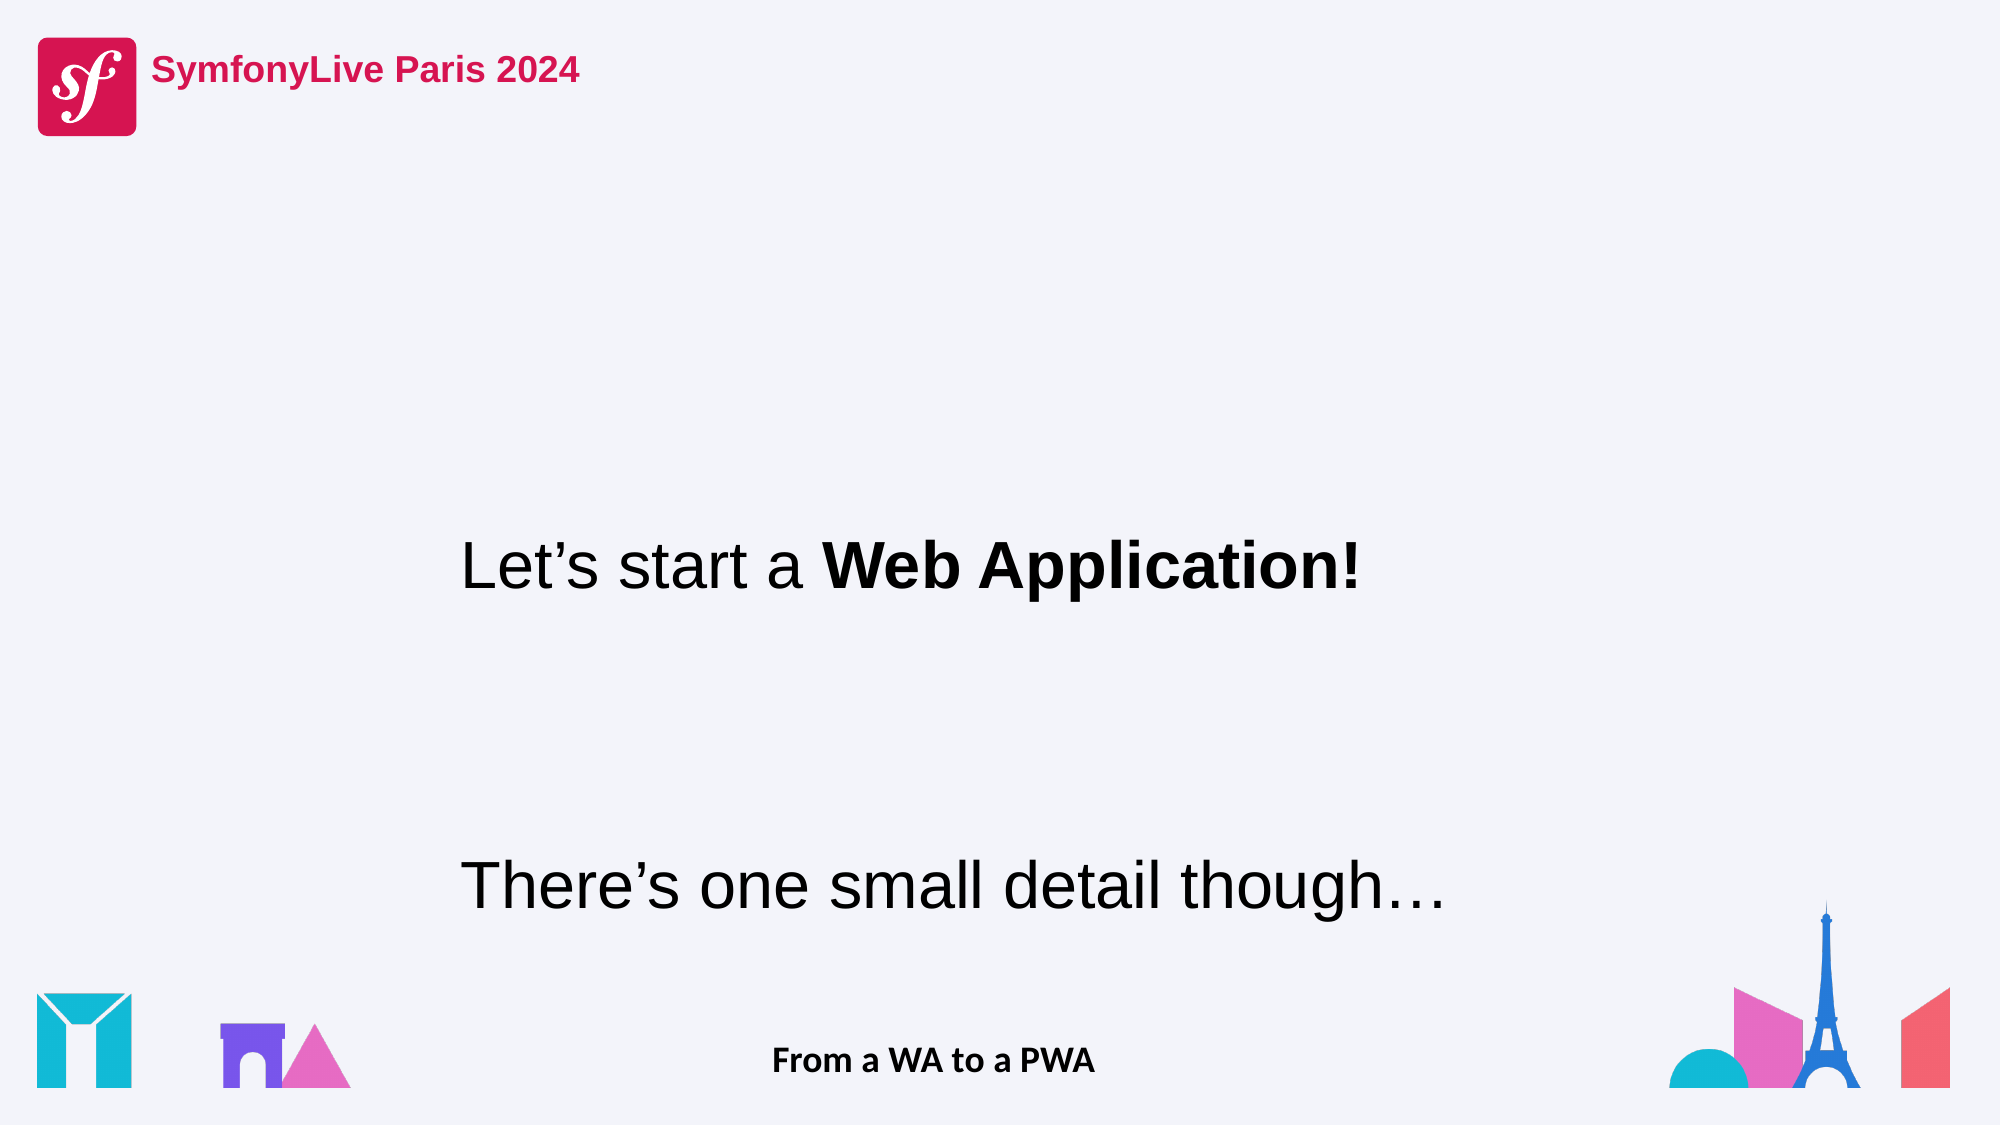

Let’s start a Web Application!

There’s one small detail though…